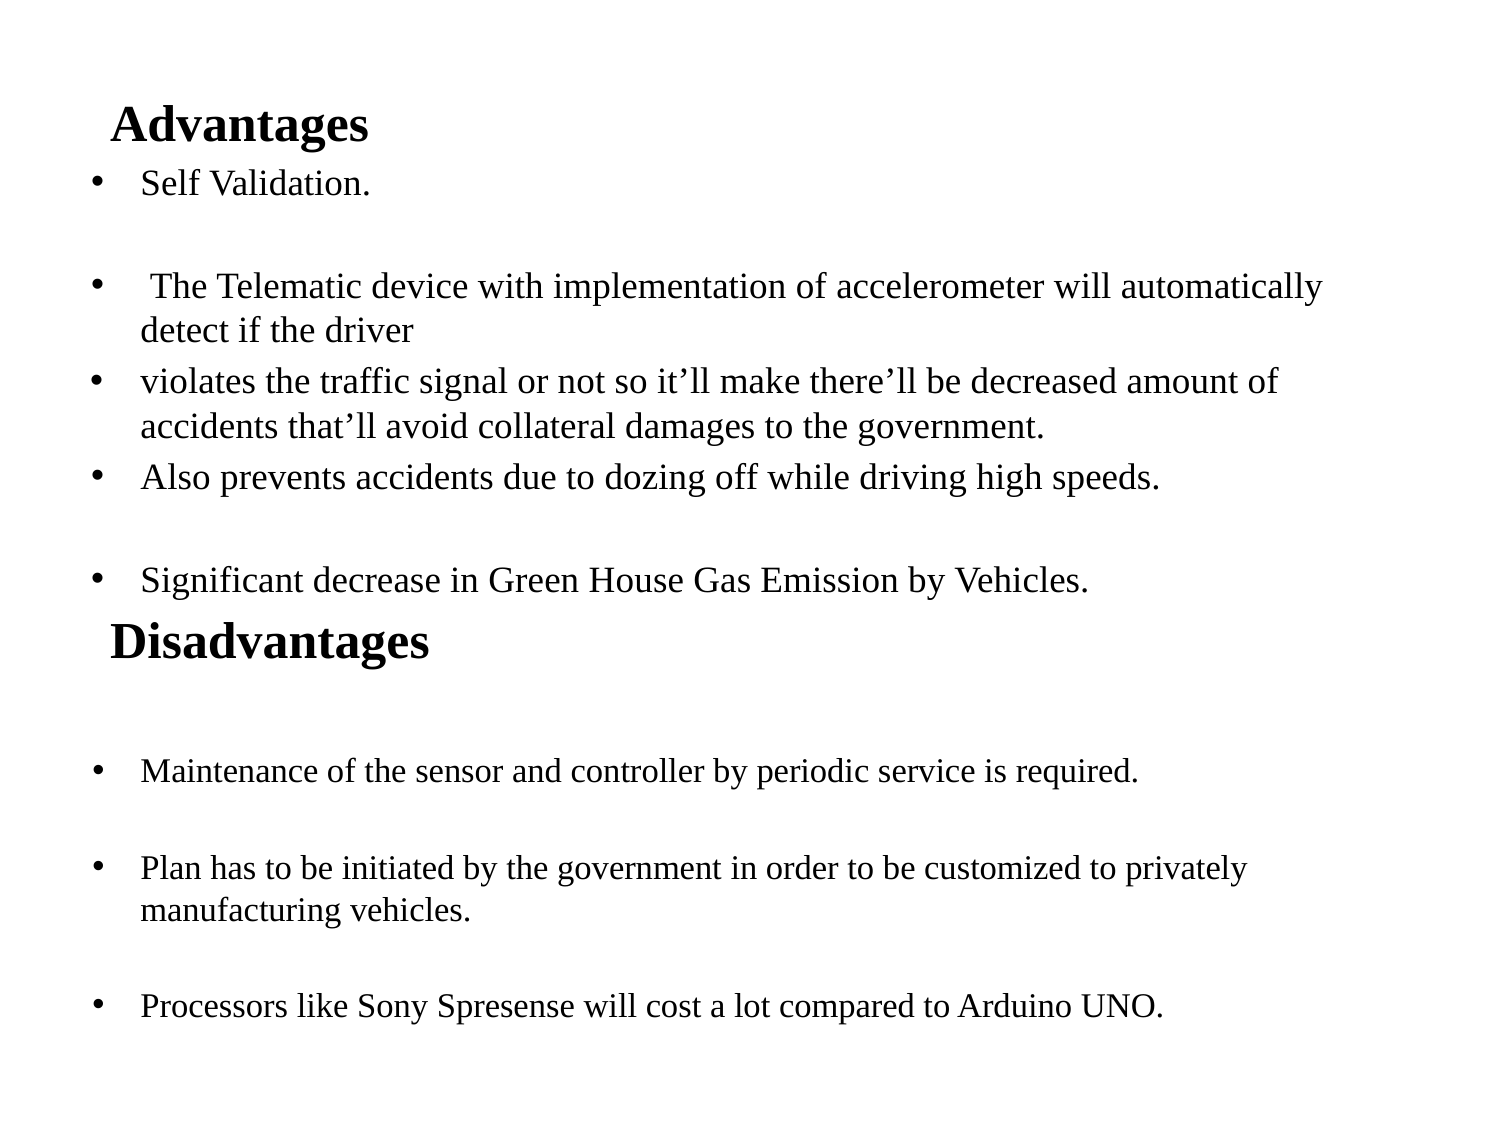

Advantages
Self Validation.

 The Telematic device with implementation of accelerometer will automatically detect if the driver
violates the traffic signal or not so it’ll make there’ll be decreased amount of accidents that’ll avoid collateral damages to the government.
Also prevents accidents due to dozing off while driving high speeds.

Significant decrease in Green House Gas Emission by Vehicles.
Disadvantages

Maintenance of the sensor and controller by periodic service is required.

Plan has to be initiated by the government in order to be customized to privately manufacturing vehicles.

Processors like Sony Spresense will cost a lot compared to Arduino UNO.